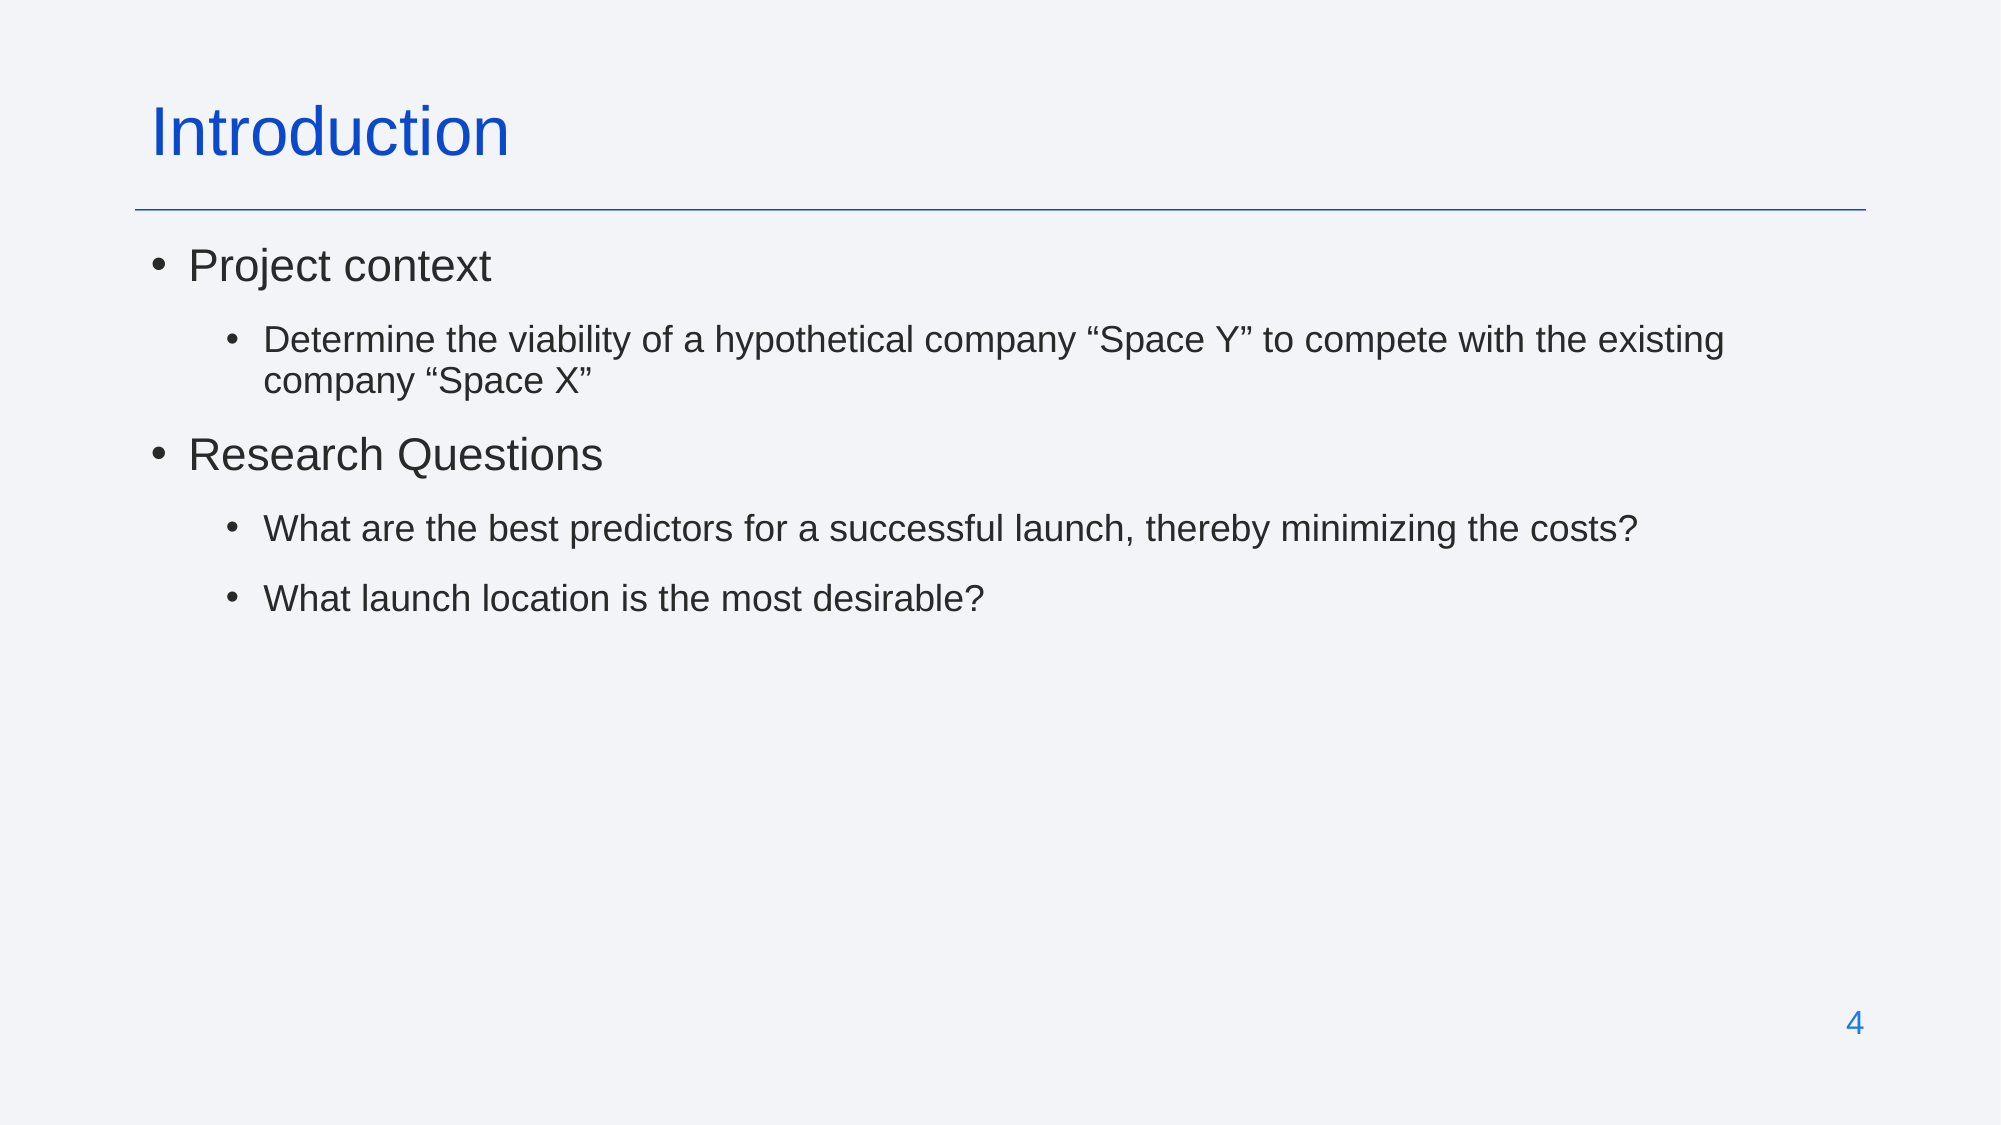

Introduction
Project context
Determine the viability of a hypothetical company “Space Y” to compete with the existing company “Space X”
Research Questions
What are the best predictors for a successful launch, thereby minimizing the costs?
What launch location is the most desirable?
4